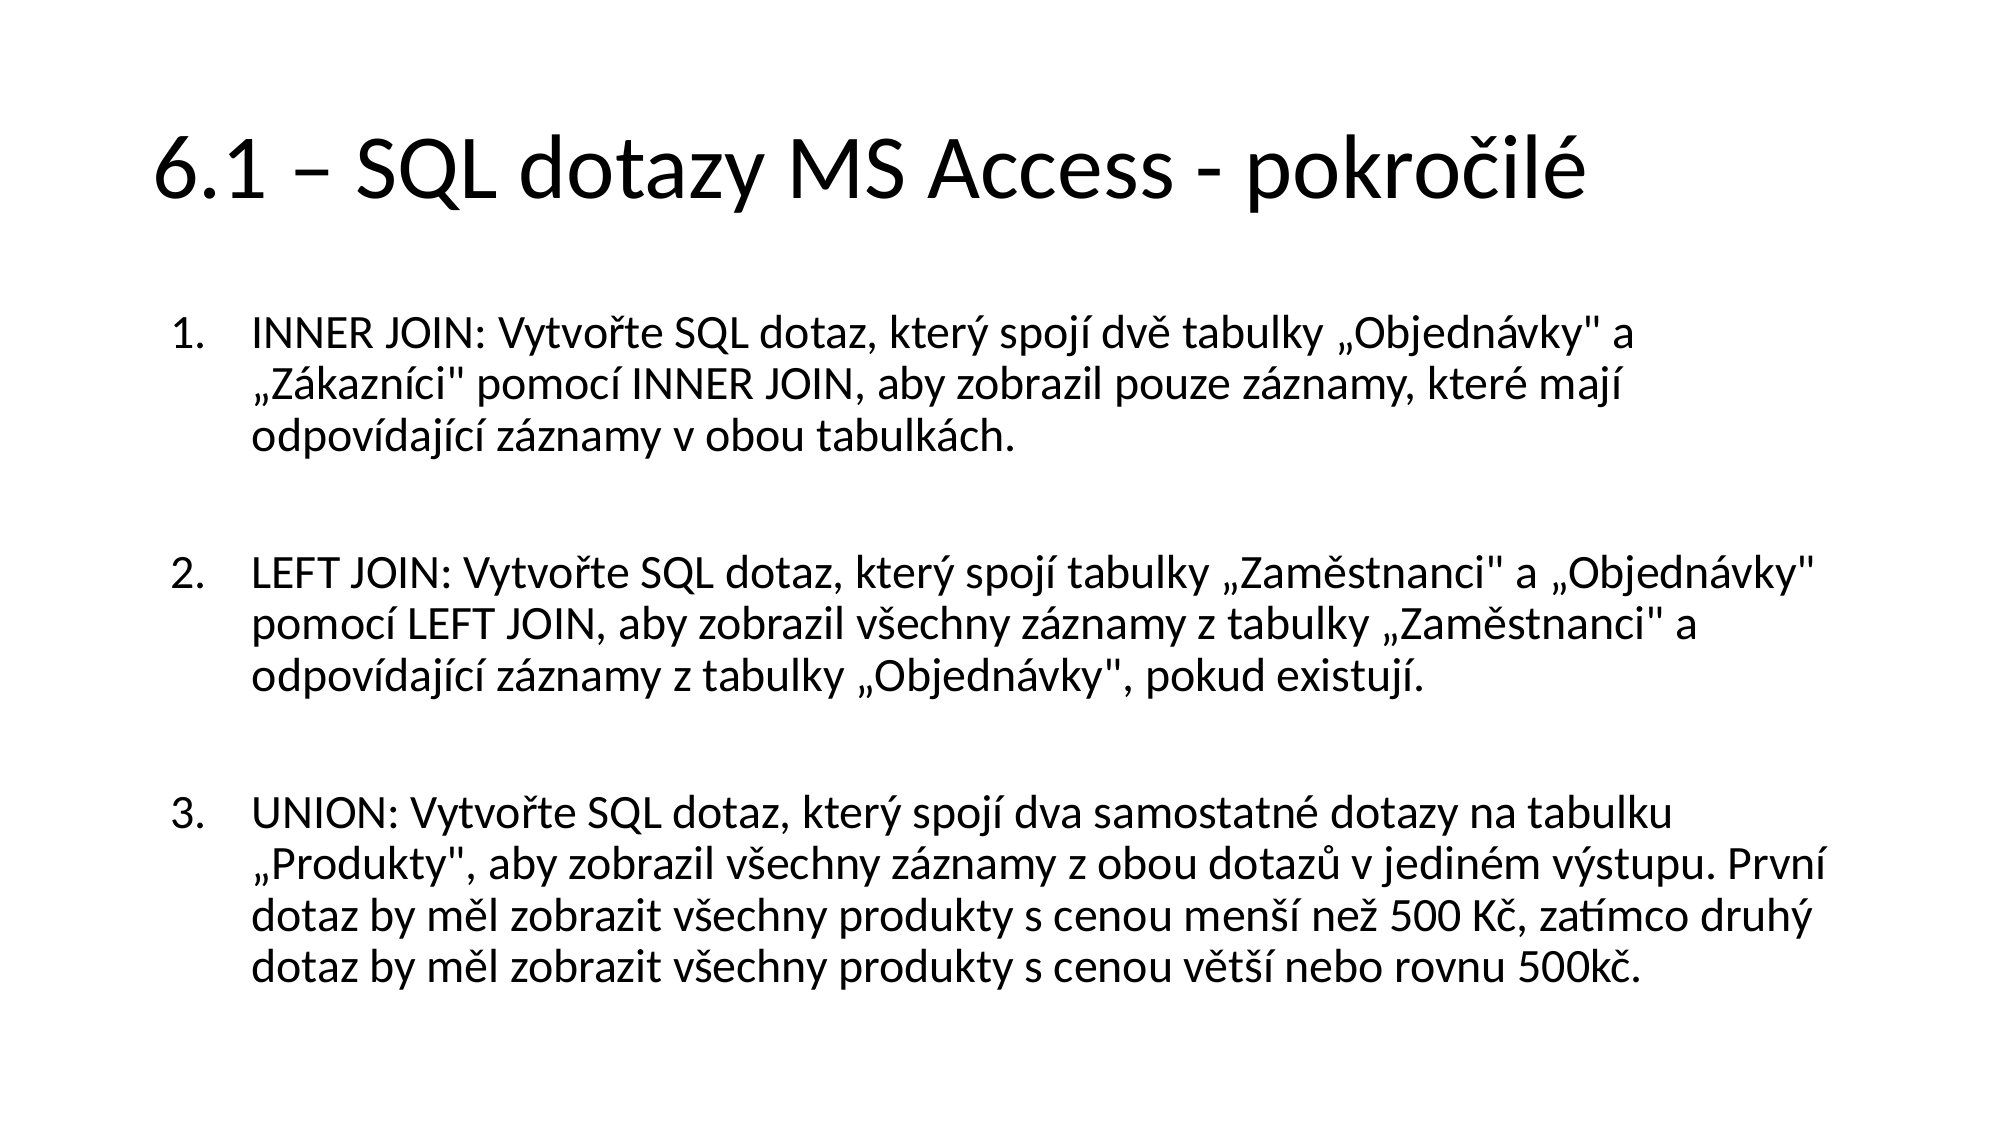

# 6.1 – SQL dotazy MS Access - pokročilé
INNER JOIN: Vytvořte SQL dotaz, který spojí dvě tabulky „Objednávky" a „Zákazníci" pomocí INNER JOIN, aby zobrazil pouze záznamy, které mají odpovídající záznamy v obou tabulkách.

LEFT JOIN: Vytvořte SQL dotaz, který spojí tabulky „Zaměstnanci" a „Objednávky" pomocí LEFT JOIN, aby zobrazil všechny záznamy z tabulky „Zaměstnanci" a odpovídající záznamy z tabulky „Objednávky", pokud existují.

UNION: Vytvořte SQL dotaz, který spojí dva samostatné dotazy na tabulku „Produkty", aby zobrazil všechny záznamy z obou dotazů v jediném výstupu. První dotaz by měl zobrazit všechny produkty s cenou menší než 500 Kč, zatímco druhý dotaz by měl zobrazit všechny produkty s cenou větší nebo rovnu 500kč.